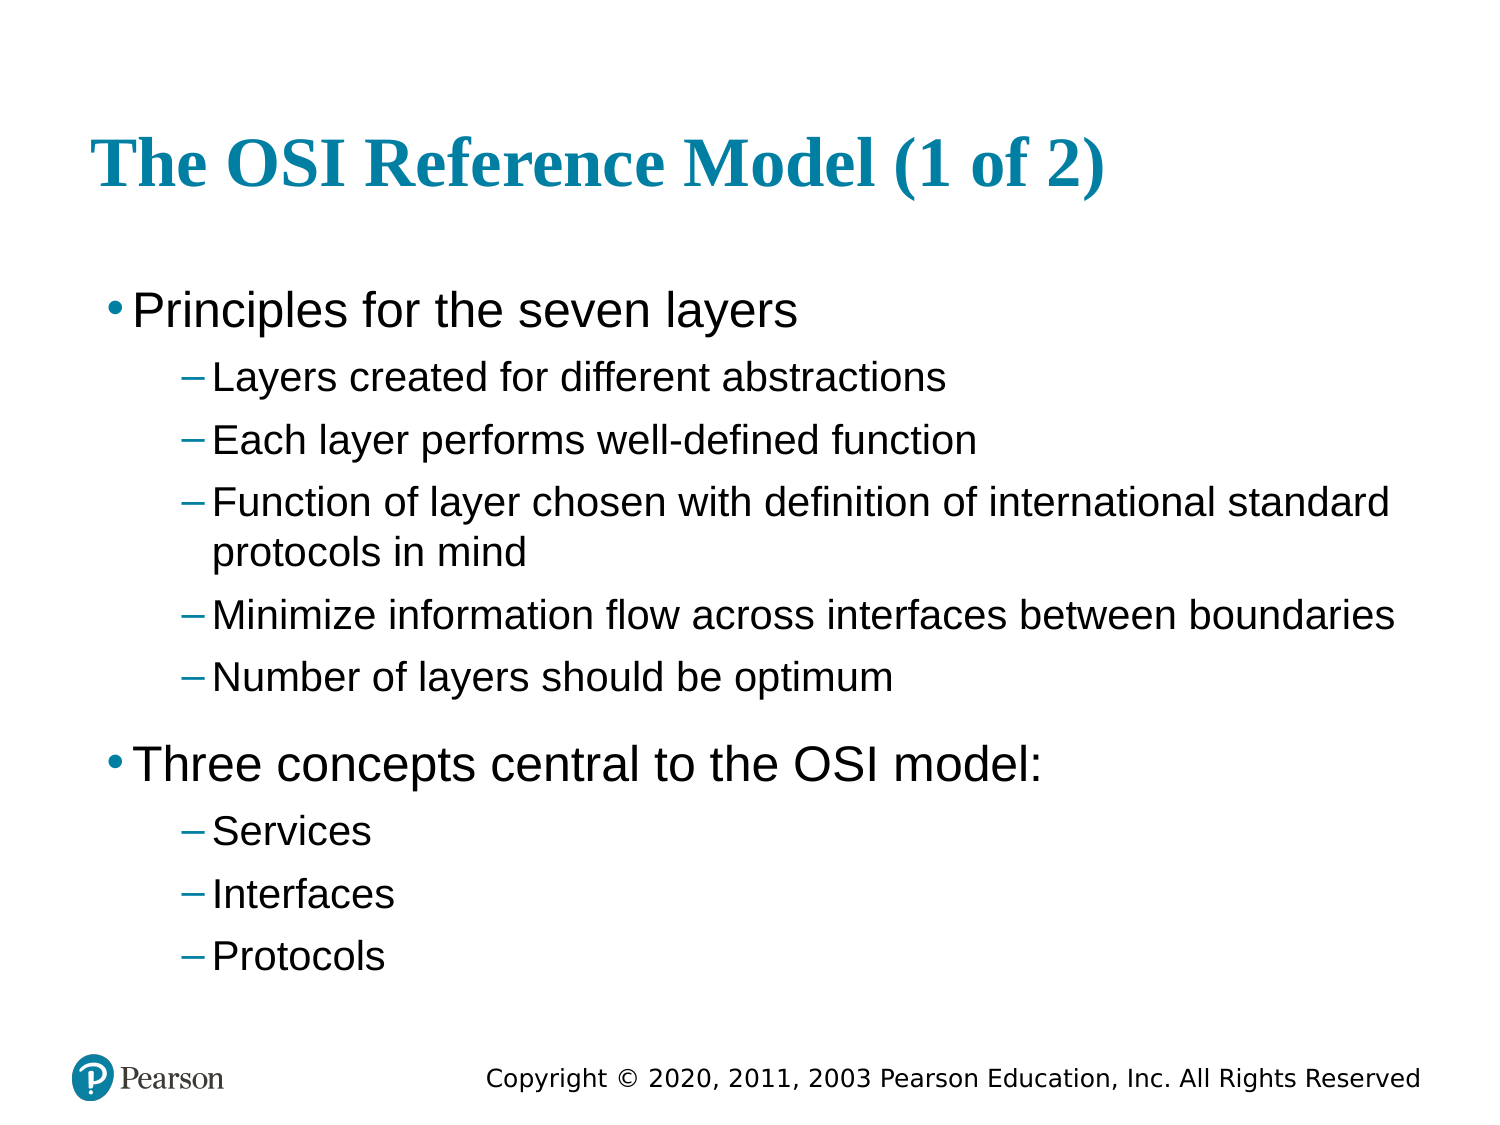

# The OSI Reference Model (1 of 2)
Principles for the seven layers
Layers created for different abstractions
Each layer performs well-defined function
Function of layer chosen with definition of international standard protocols in mind
Minimize information flow across interfaces between boundaries
Number of layers should be optimum
Three concepts central to the OSI model:
Services
Interfaces
Protocols